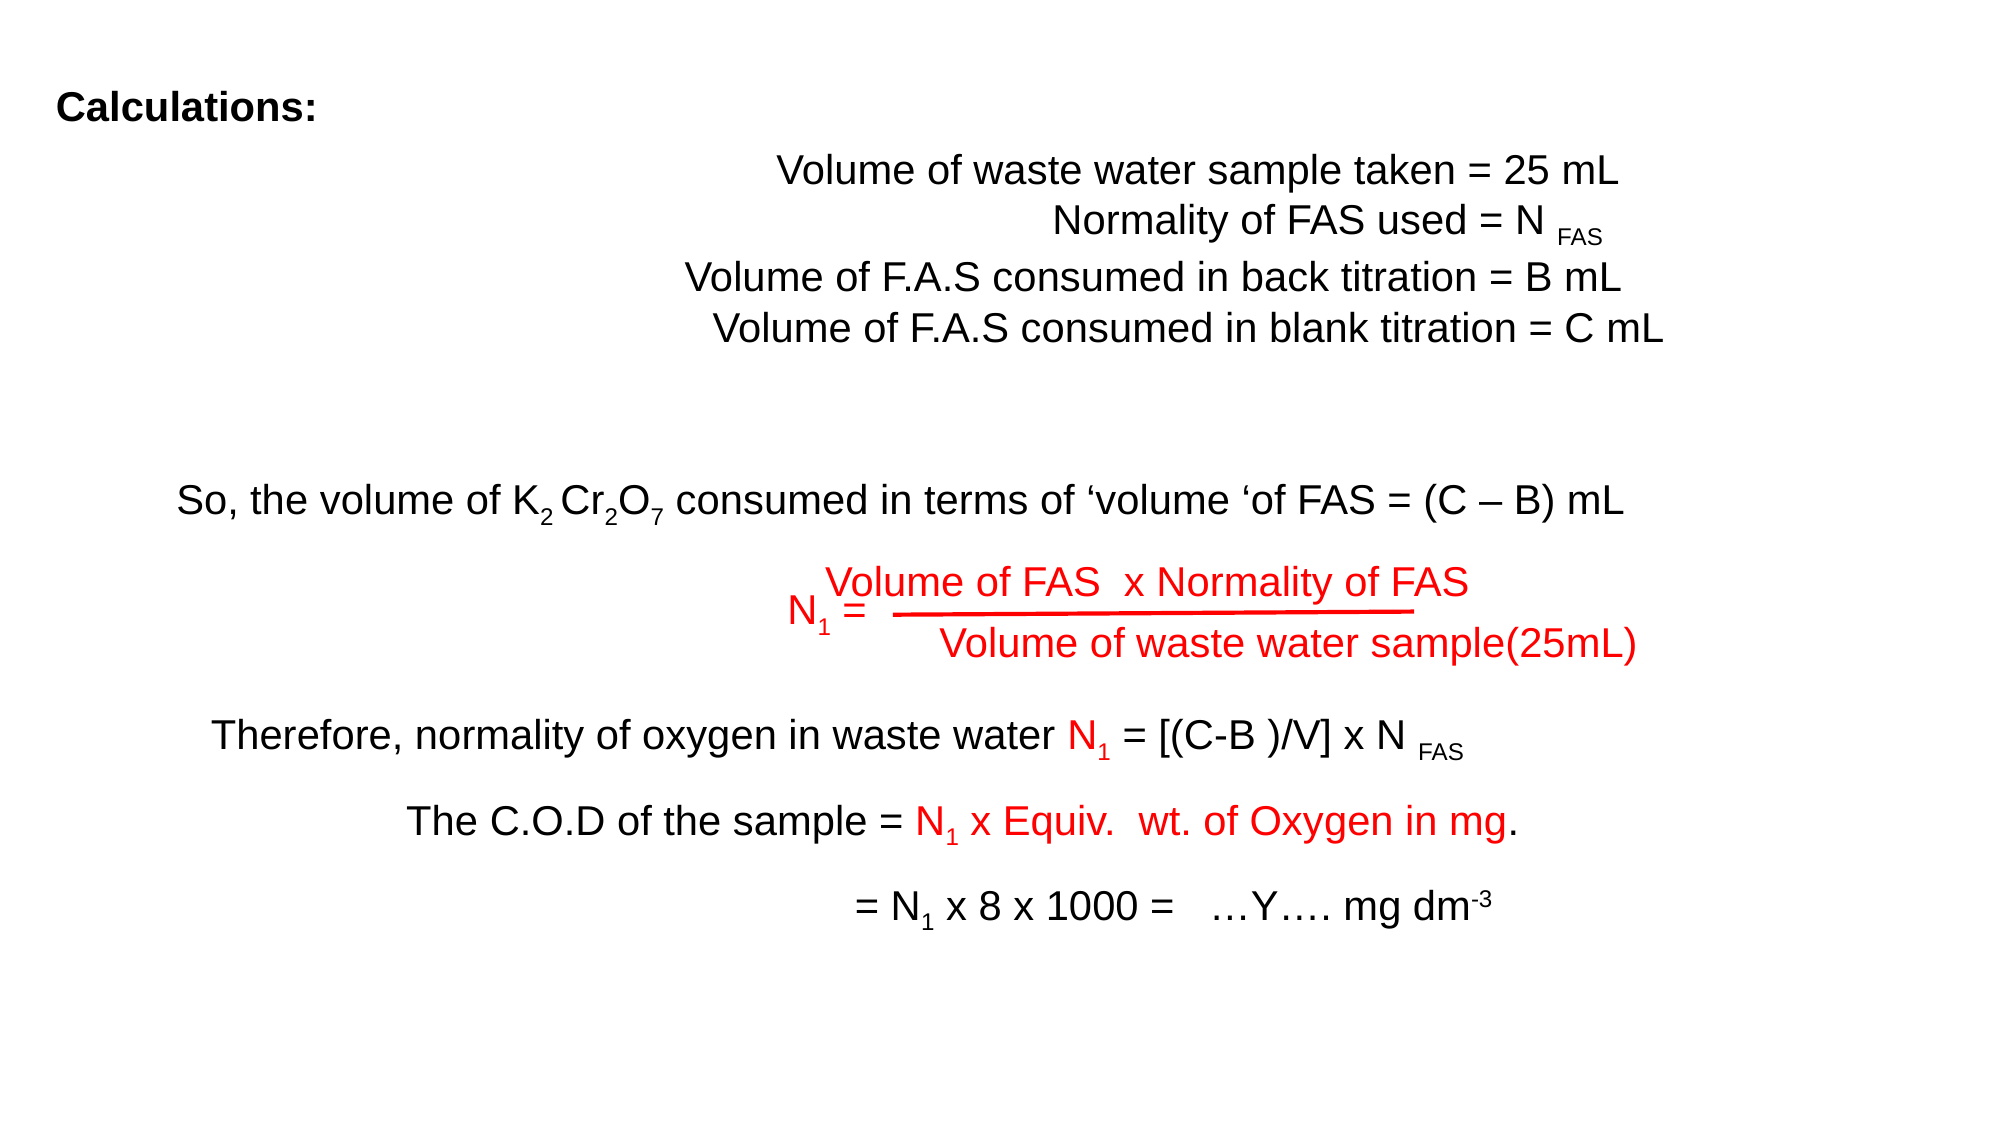

Calculations:
                                                      Volume of waste water sample taken = 25 mL
                                                                              Normality of FAS used = N FAS
                                              Volume of F.A.S consumed in back titration = B mL

                                                                               Volume of F.A.S consumed in blank titration = C mL
So, the volume of K2 Cr2O7 consumed in terms of ‘volume ‘of FAS = (C – B) mL

   Therefore, normality of oxygen in waste water N1 = [(C-B )/V] x N FAS
                    The C.O.D of the sample = N1 x Equiv.  wt. of Oxygen in mg.
                                                           = N1 x 8 x 1000 =   …Y…. mg dm-3
Volume of FAS  x Normality of FAS
N1 =
Volume of waste water sample(25mL)